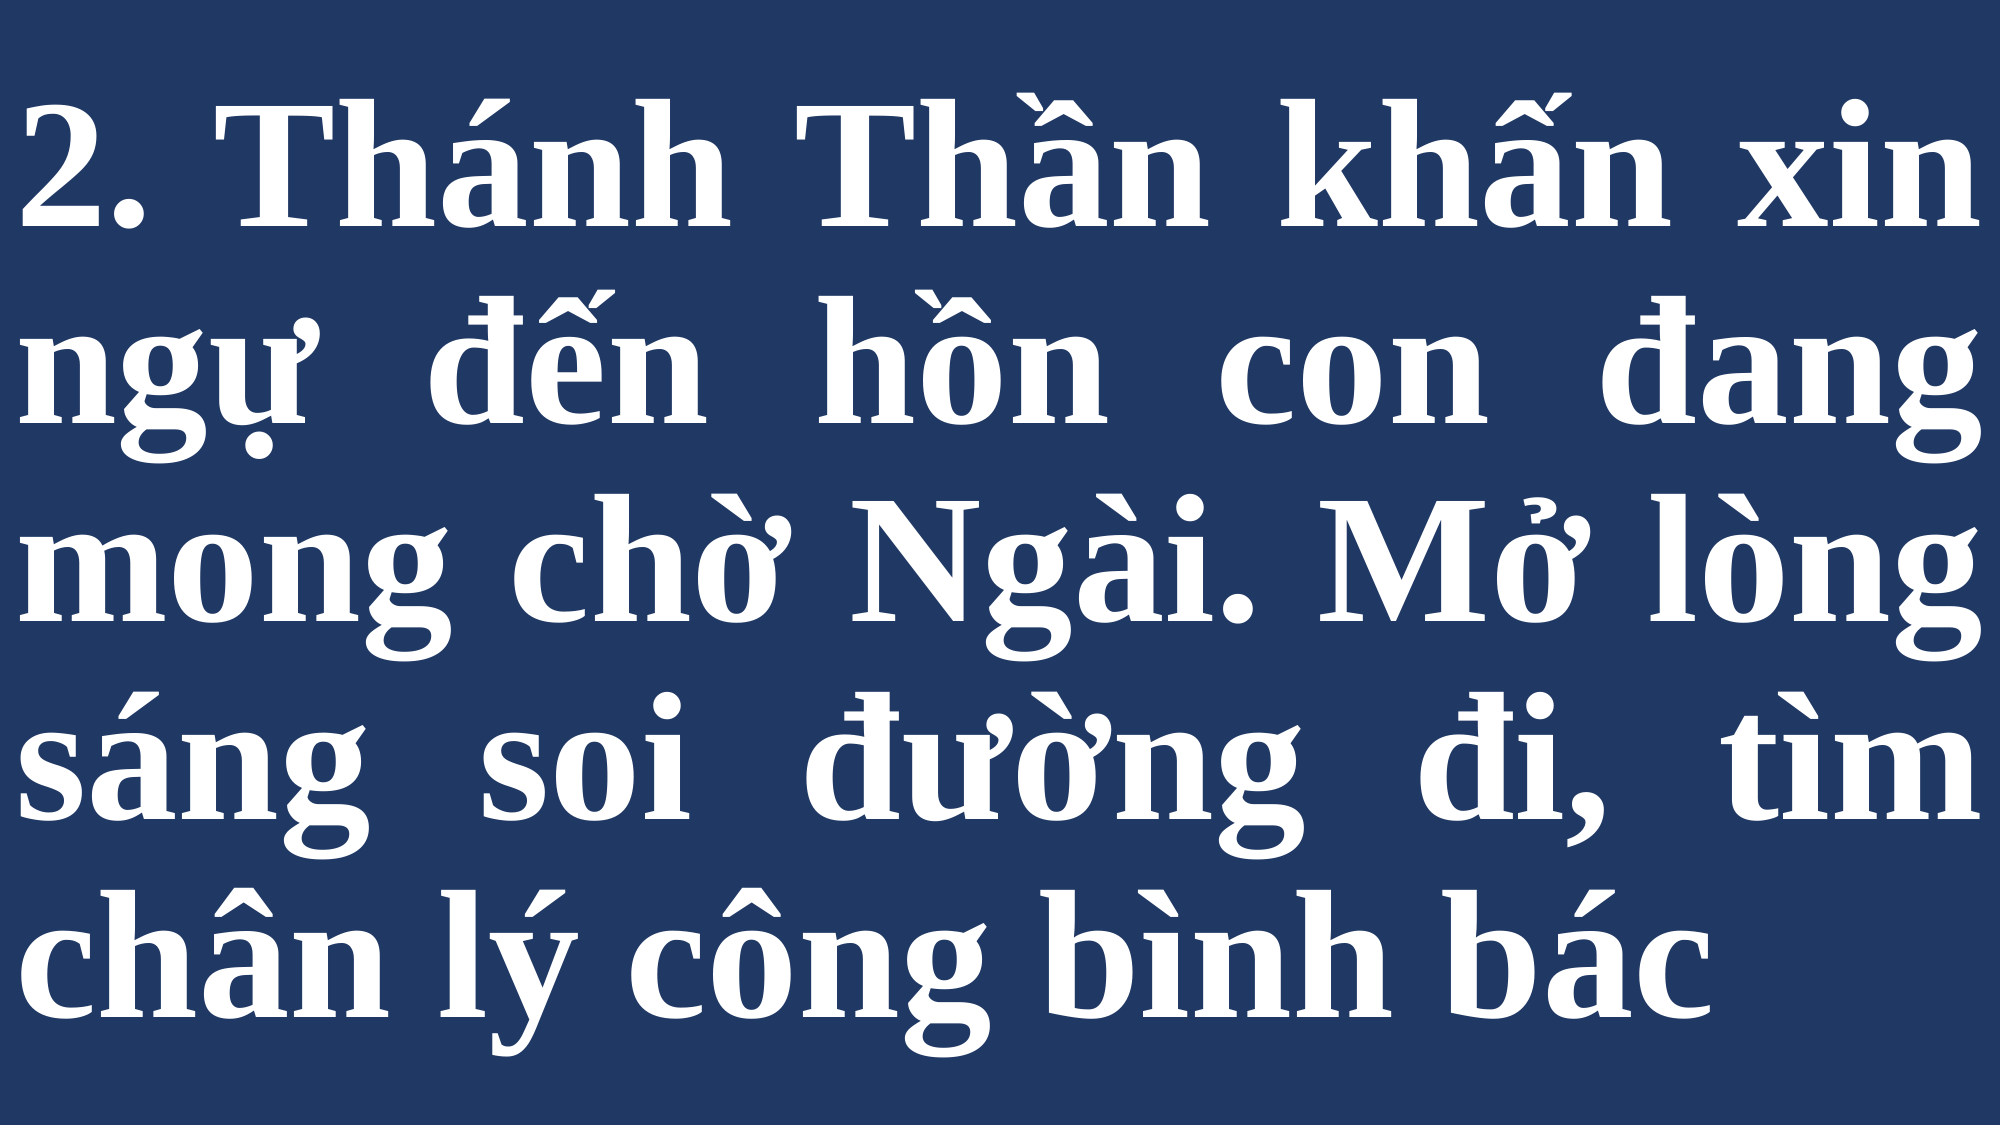

# 2. Thánh Thần khấn xin ngự đến hồn con đang mong chờ Ngài. Mở lòng sáng soi đường đi, tìm chân lý công bình bác